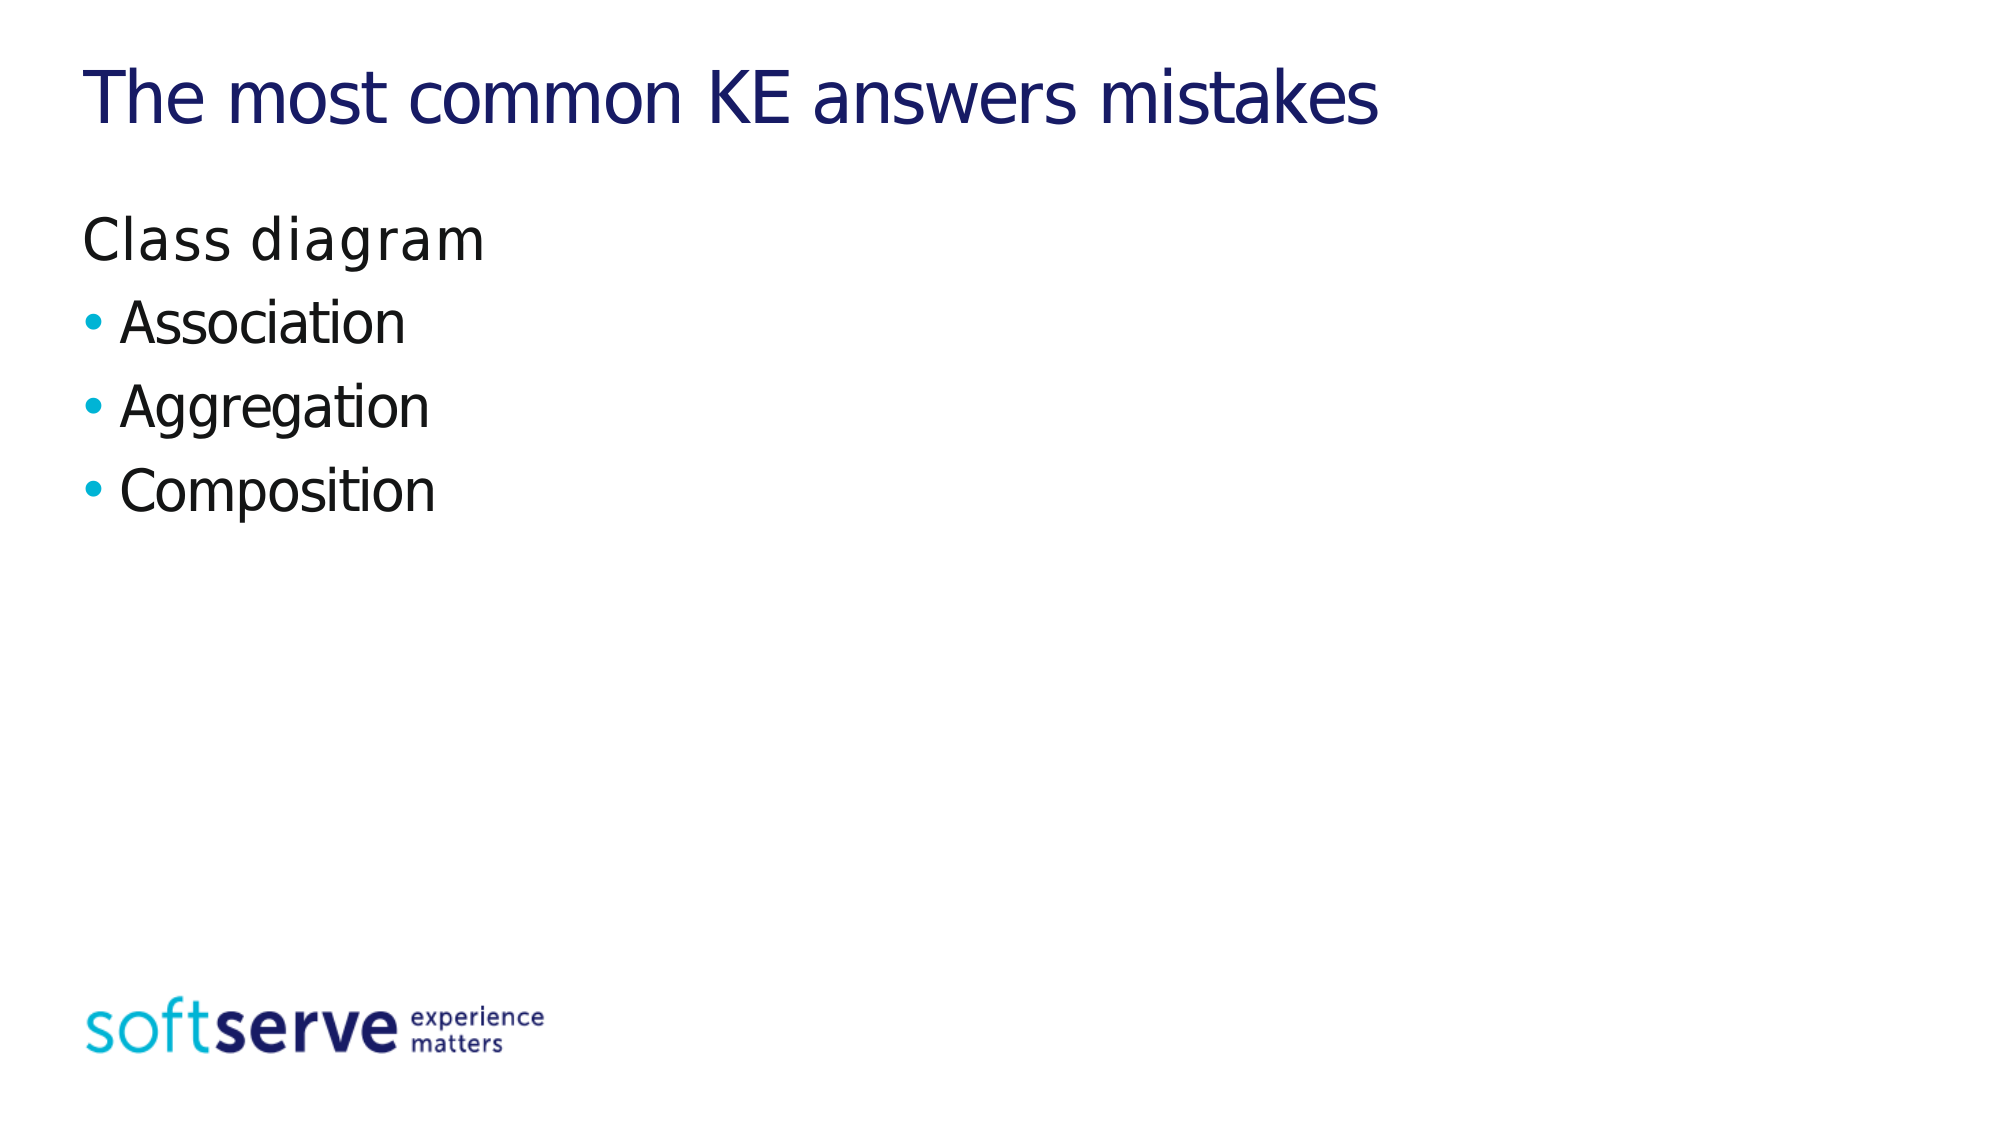

# The most common KE answers mistakes
Class diagram
Association
Aggregation
Composition